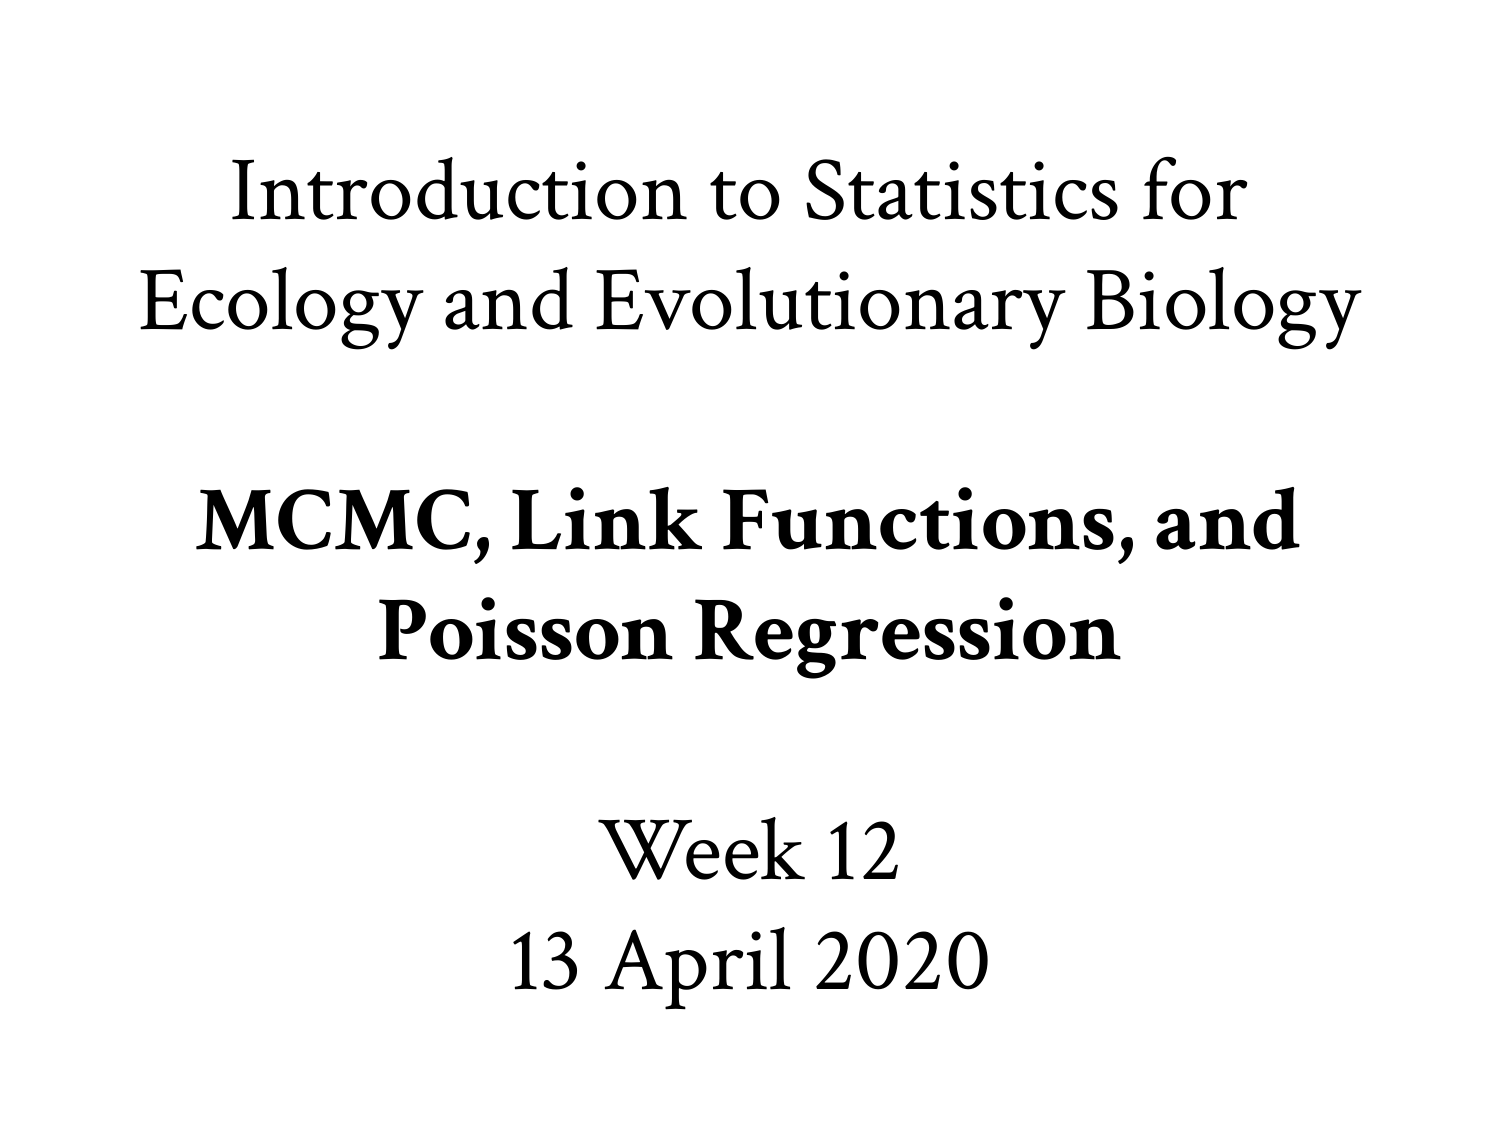

# Introduction to Statistics for Ecology and Evolutionary Biology MCMC, Link Functions, and Poisson Regression Week 12 13 April 2020